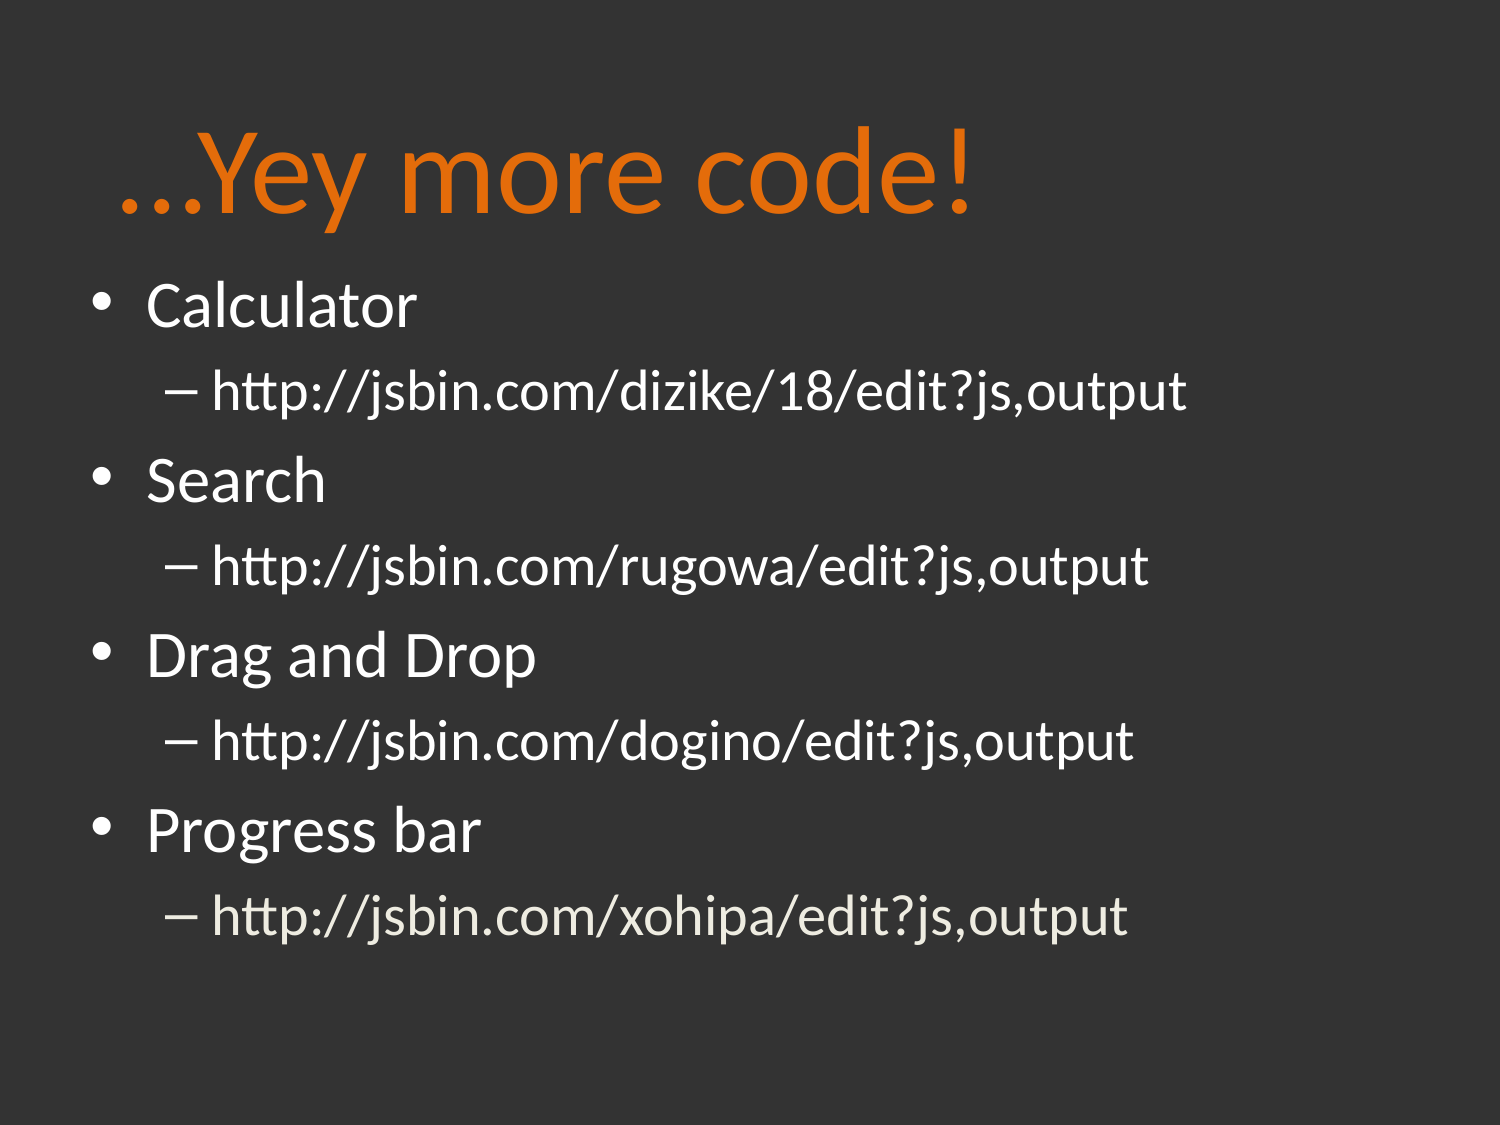

#
...Yey more code!
Calculator
http://jsbin.com/dizike/18/edit?js,output
Search
http://jsbin.com/rugowa/edit?js,output
Drag and Drop
http://jsbin.com/dogino/edit?js,output
Progress bar
http://jsbin.com/xohipa/edit?js,output